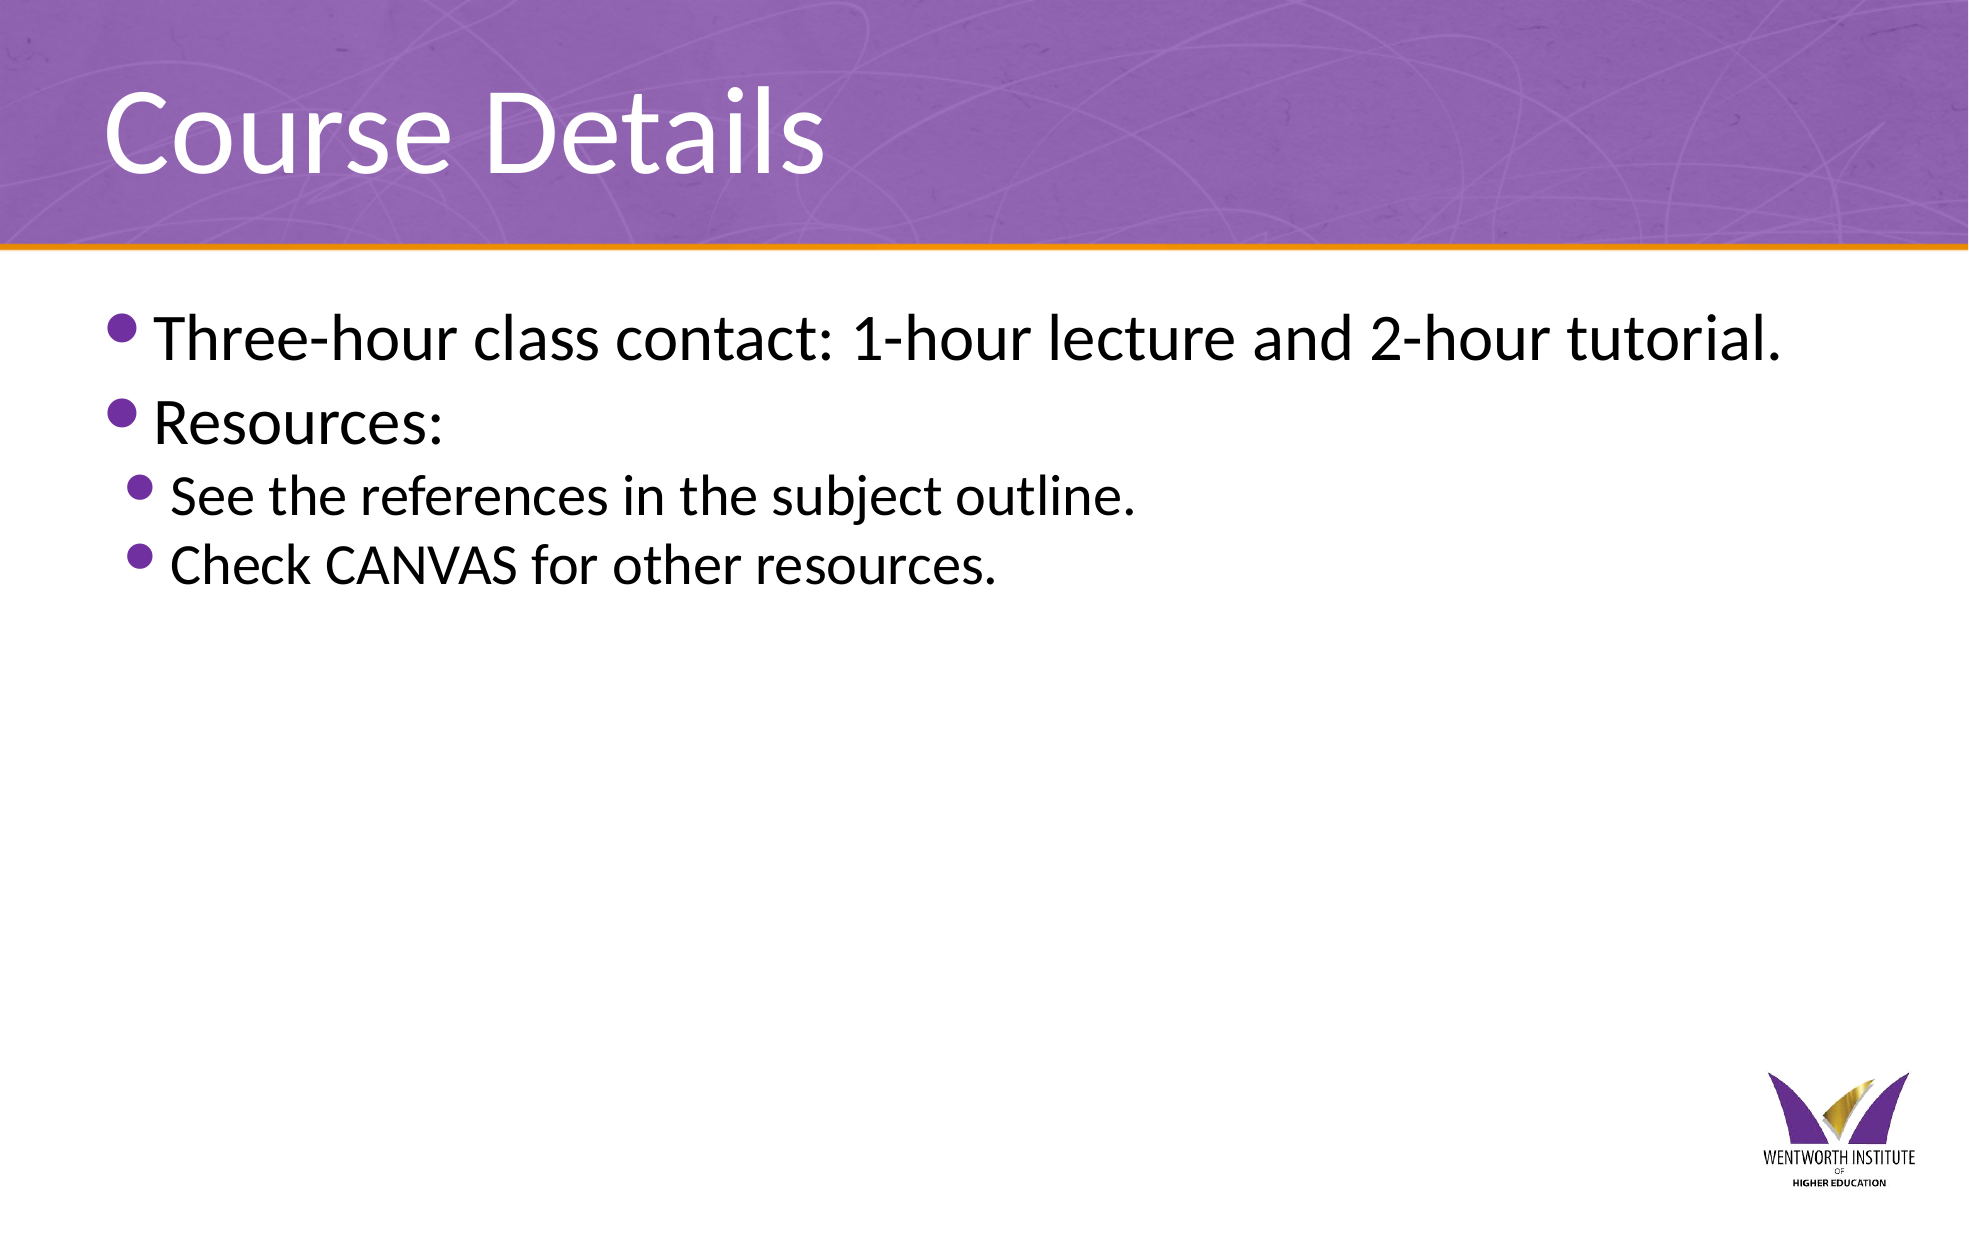

# Course Details
Three-hour class contact: 1-hour lecture and 2-hour tutorial.
Resources:
See the references in the subject outline.
Check CANVAS for other resources.